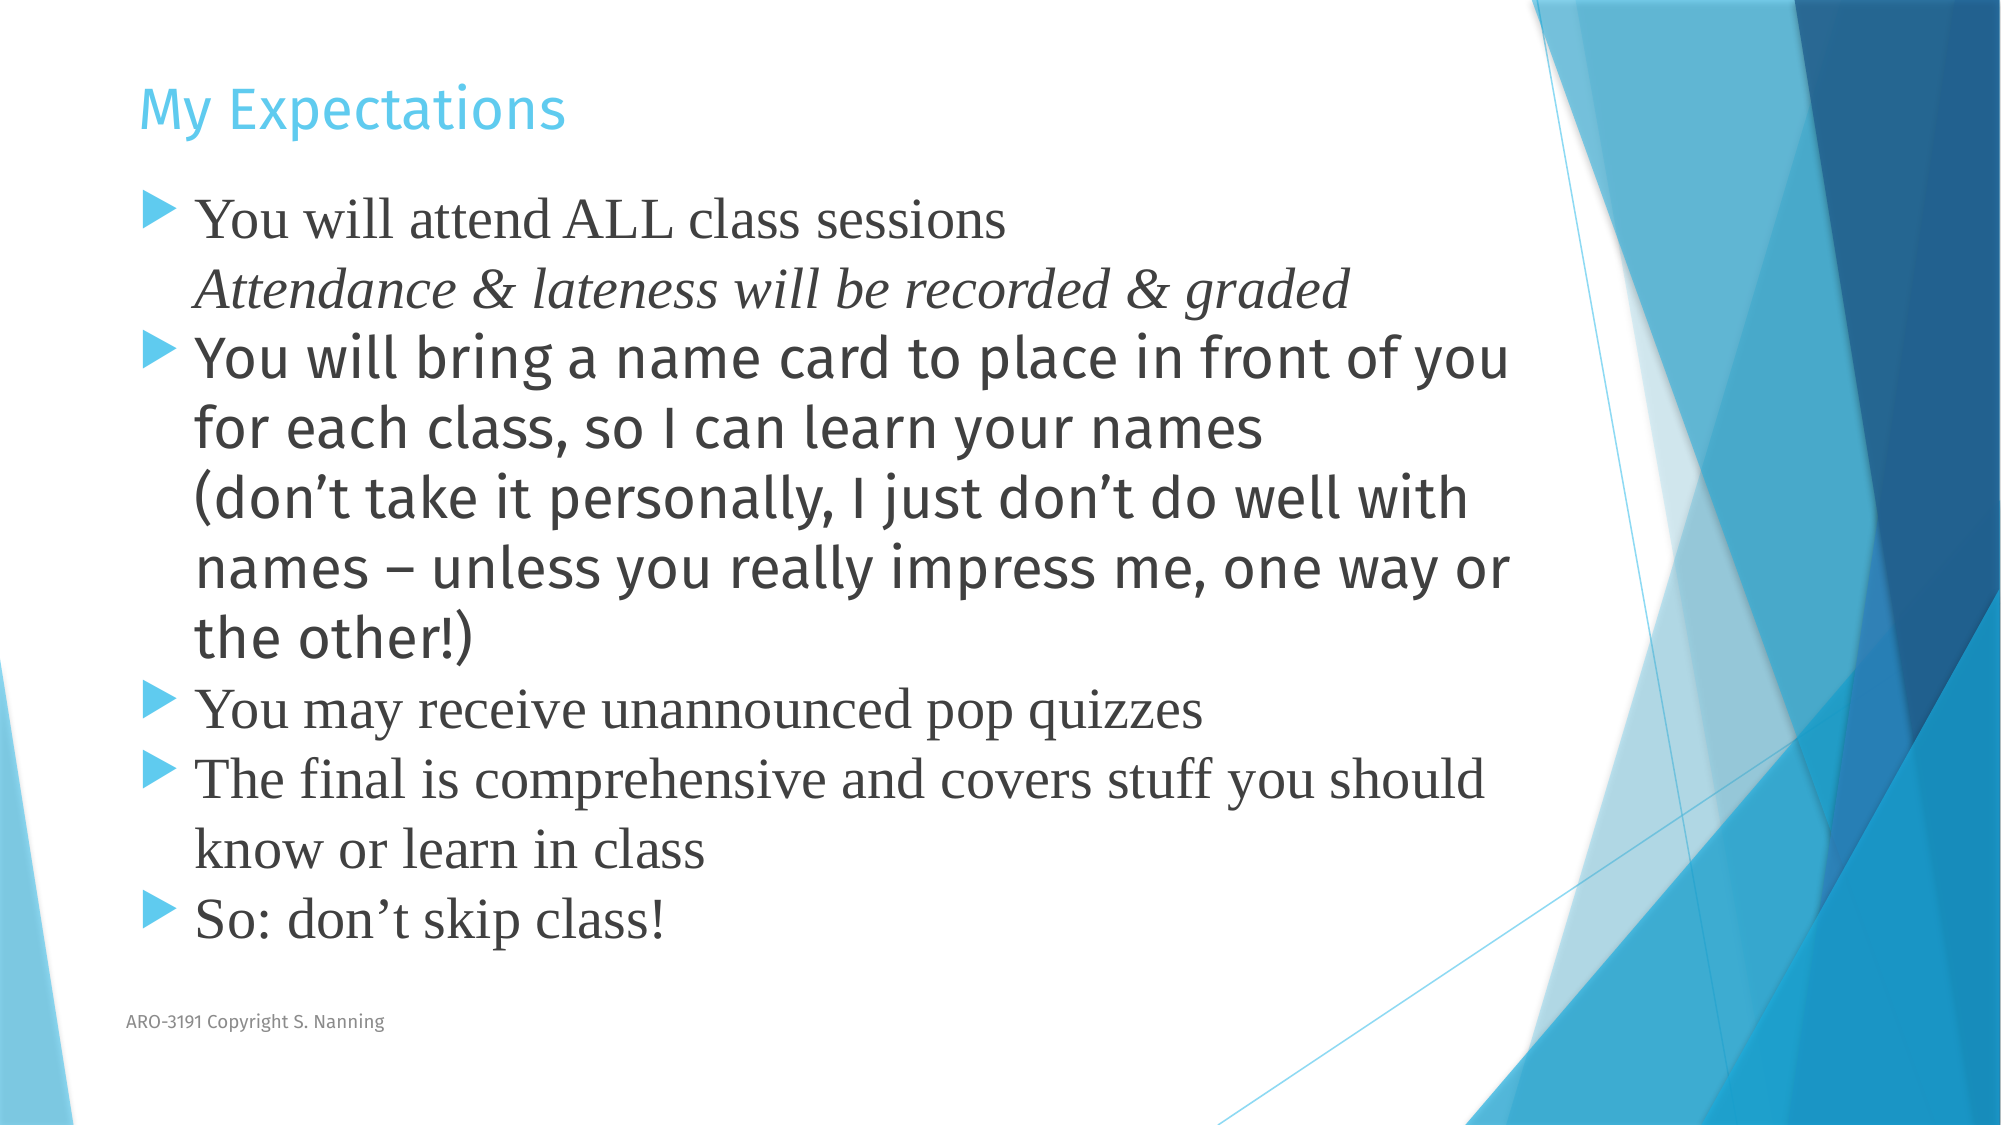

# My Expectations
You will attend ALL class sessions
Attendance & lateness will be recorded & graded
You will bring a name card to place in front of you for each class, so I can learn your names
(don’t take it personally, I just don’t do well with names – unless you really impress me, one way or the other!)
You may receive unannounced pop quizzes
The final is comprehensive and covers stuff you should know or learn in class
So: don’t skip class!
ARO-3191 Copyright S. Nanning